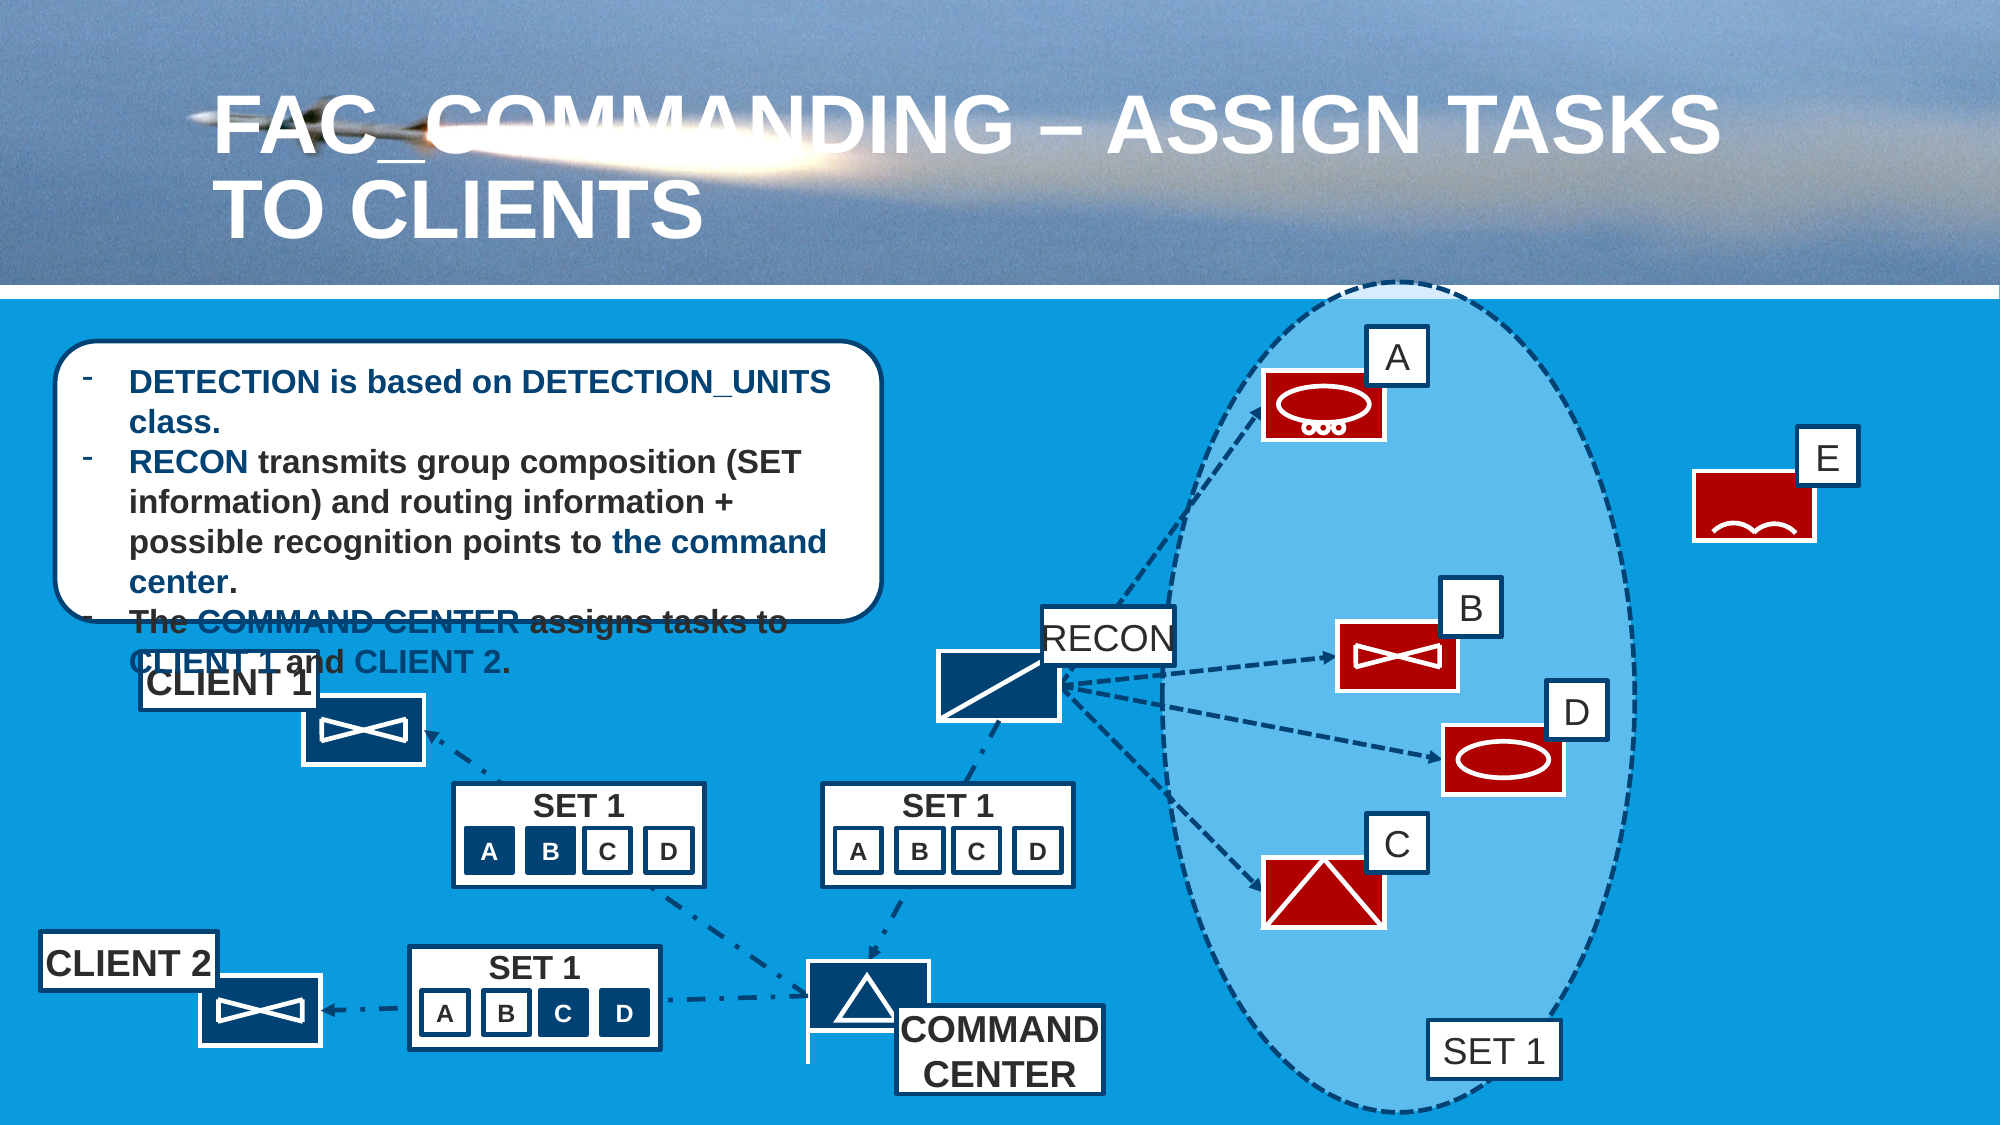

# FAC_COMMANDING – ASSIGN TASKS TO CLIENTS

A
DETECTION is based on DETECTION_UNITS class.
RECON transmits group composition (SET information) and routing information + possible recognition points to the command center.
The COMMAND CENTER assigns tasks to CLIENT 1 and CLIENT 2.

E

B
RECON

CLIENT 1

D

SET 1
SET 1
C
A
B
C
D
A
B
C
D

CLIENT 2
SET 1

A
B
C
D
COMMAND
CENTER
SET 1